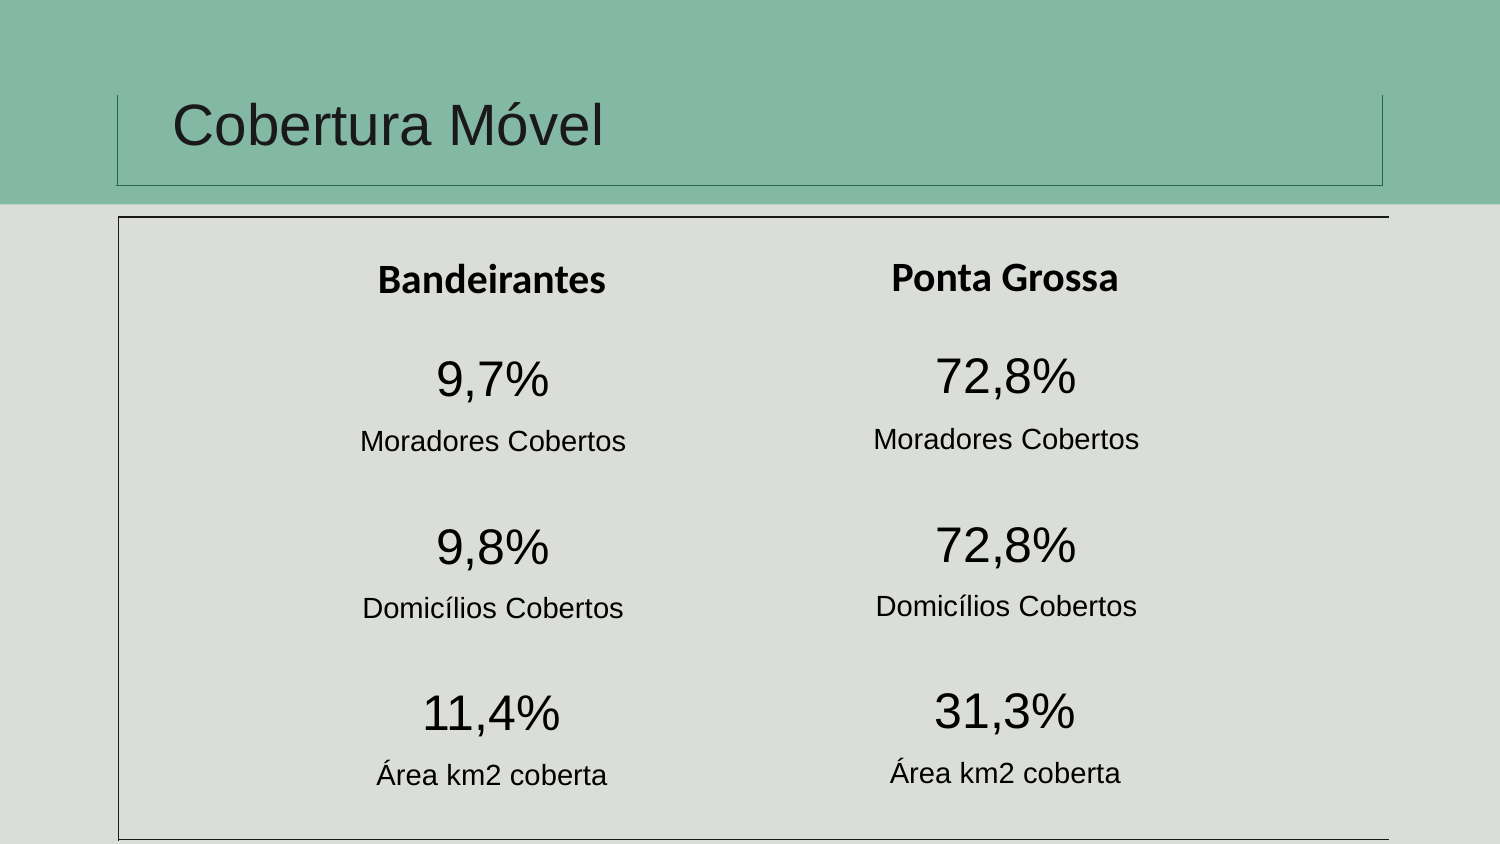

# Cobertura Móvel
Ponta Grossa
Bandeirantes
72,8%
Moradores Cobertos
9,7%
Moradores Cobertos
72,8%
Domicílios Cobertos
9,8%
Domicílios Cobertos
31,3%
Área km2 coberta
11,4%
Área km2 coberta